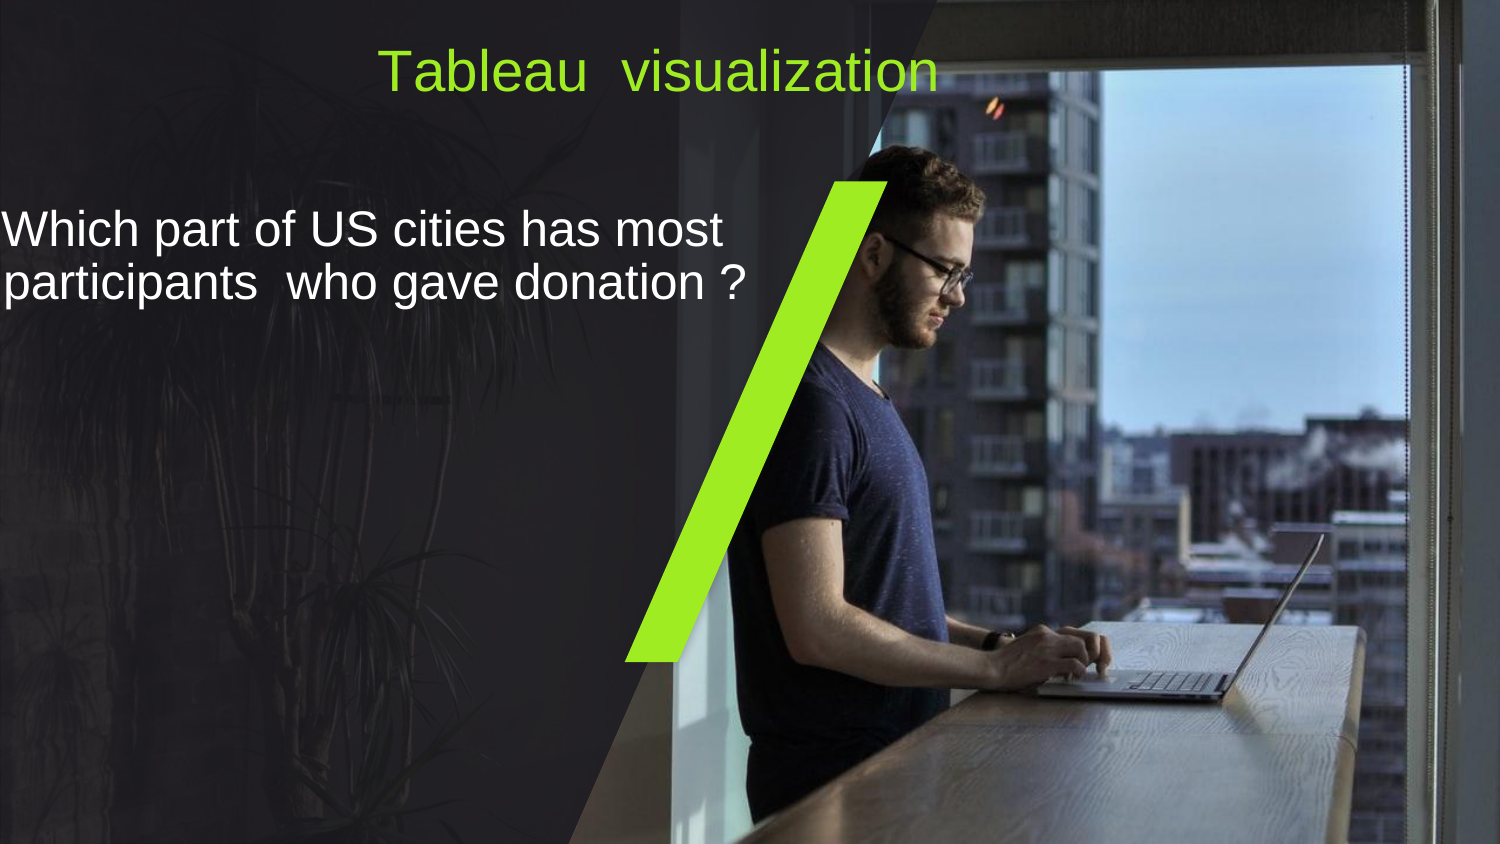

# Tableau  visualization
Which part of US cities has most participants  who gave donation ?